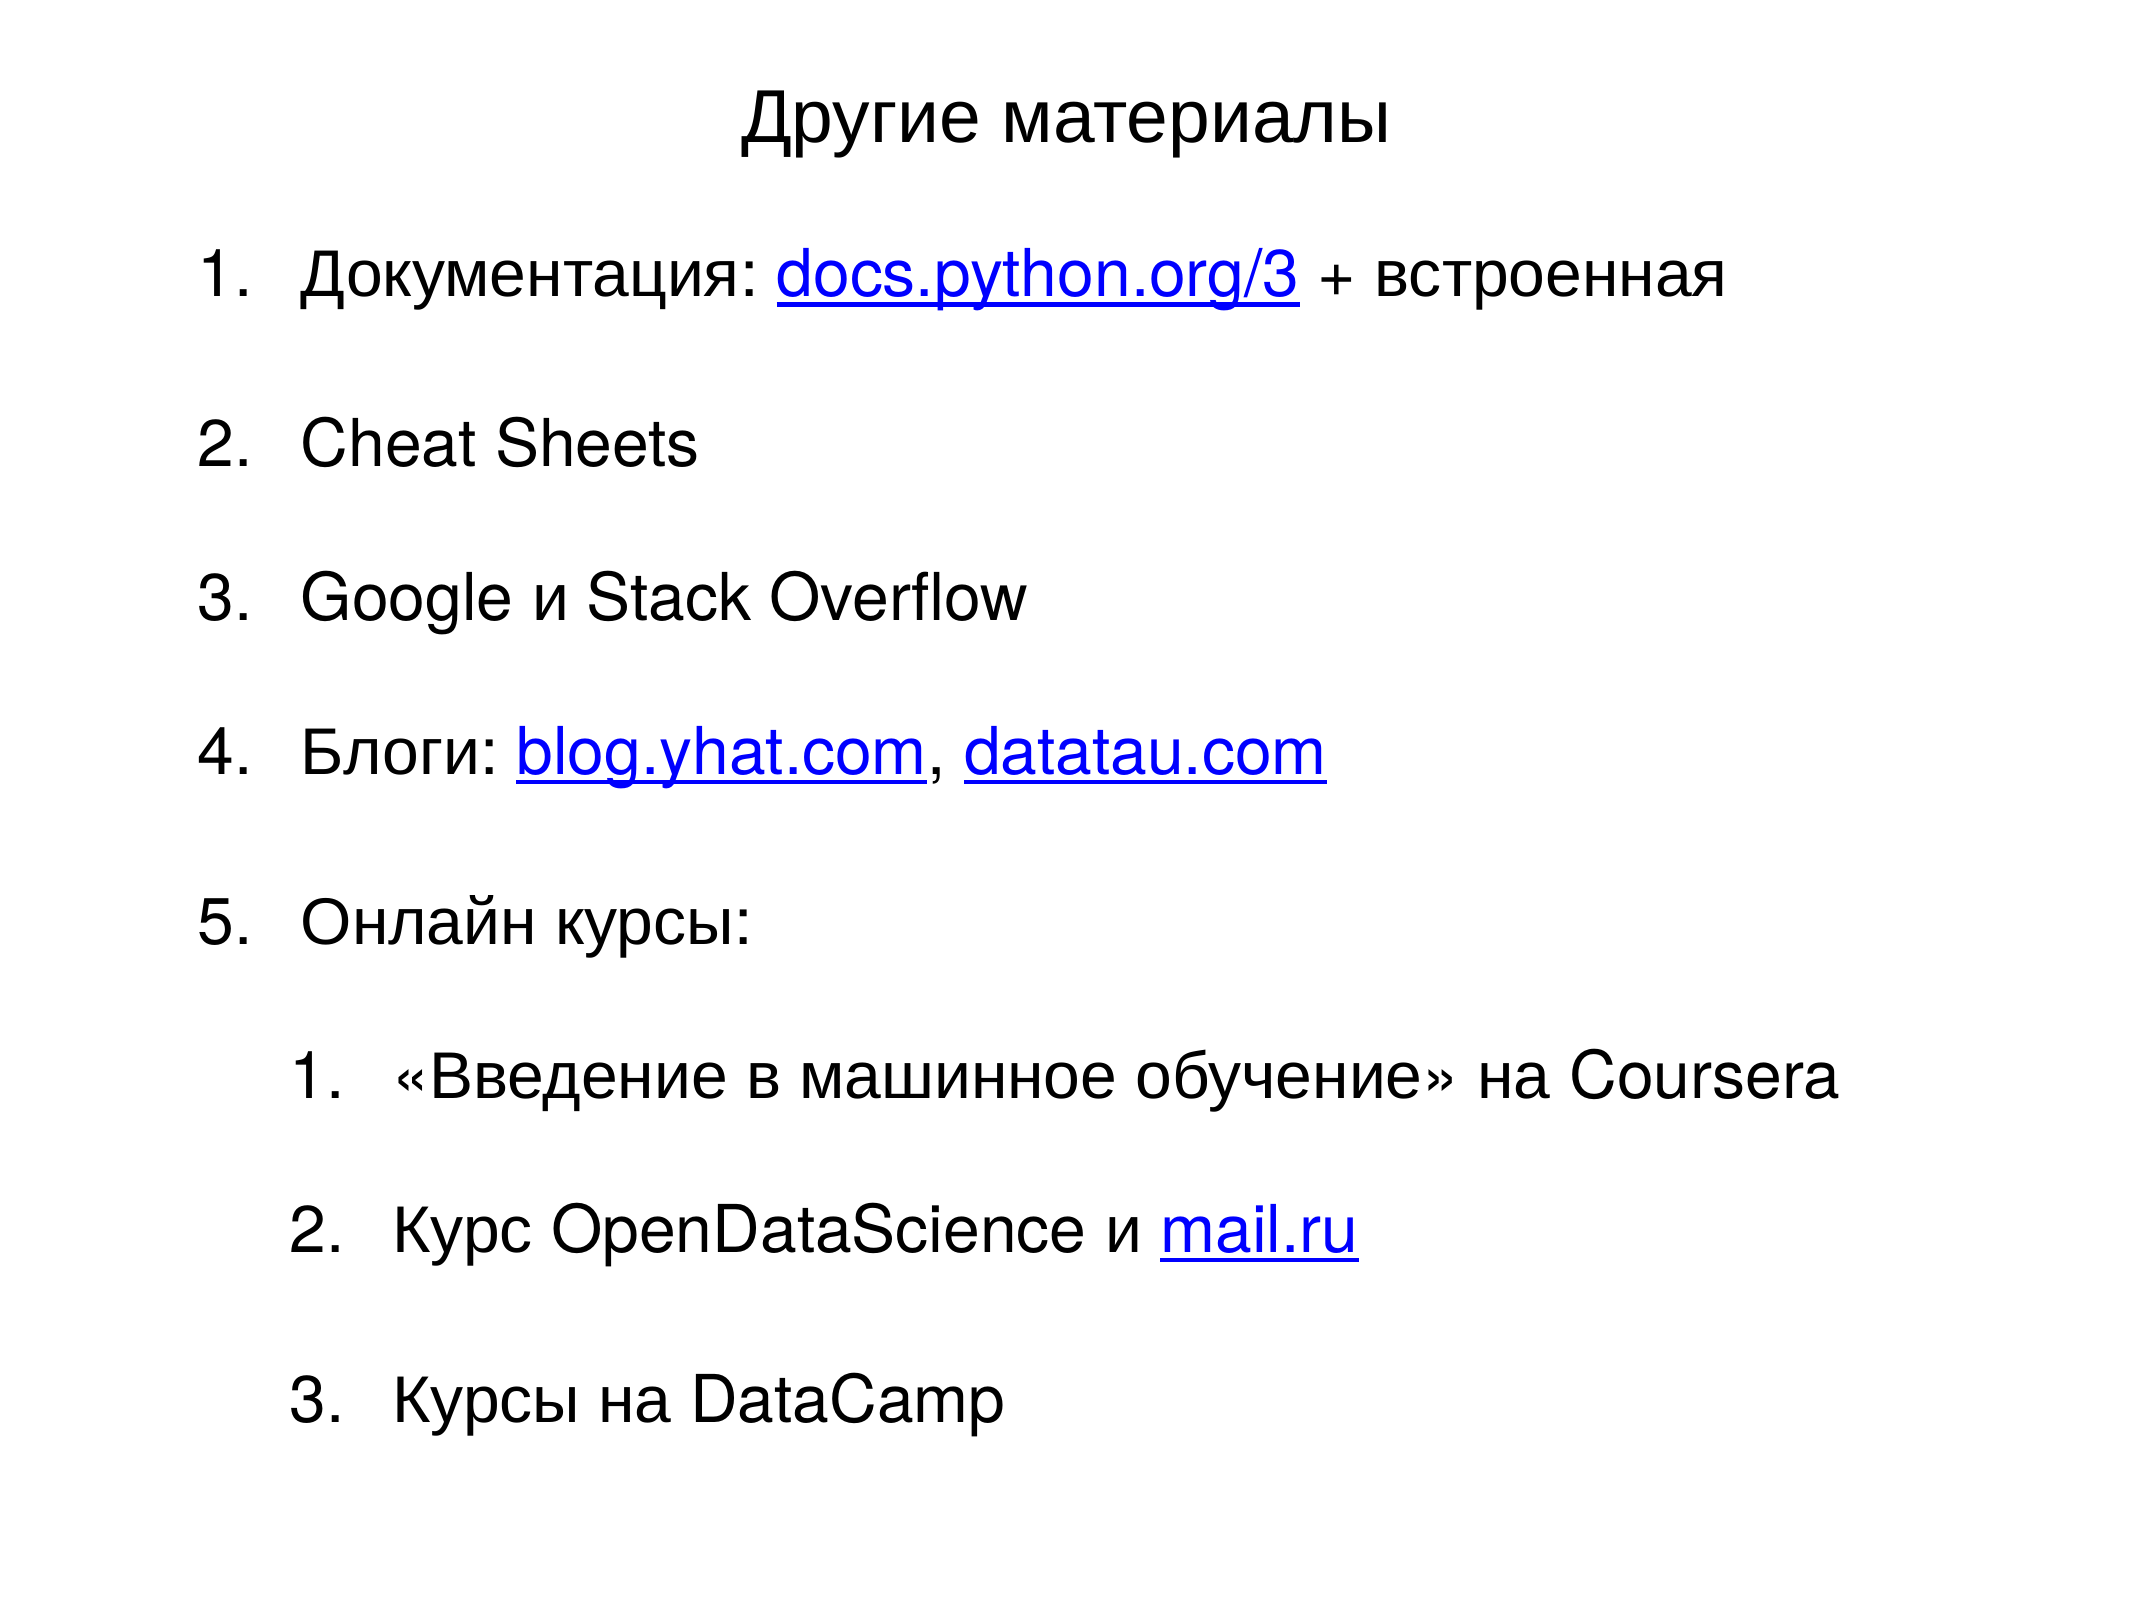

# Другие материалы
Документация: docs.python.org/3 + встроенная
Cheat Sheets
Google и Stack Overflow
Блоги: blog.yhat.com, datatau.com
Онлайн курсы:
«Введение в машинное обучение» на Coursera
Курс OpenDataScience и mail.ru
Курсы на DataCamp
ФАКТ 3